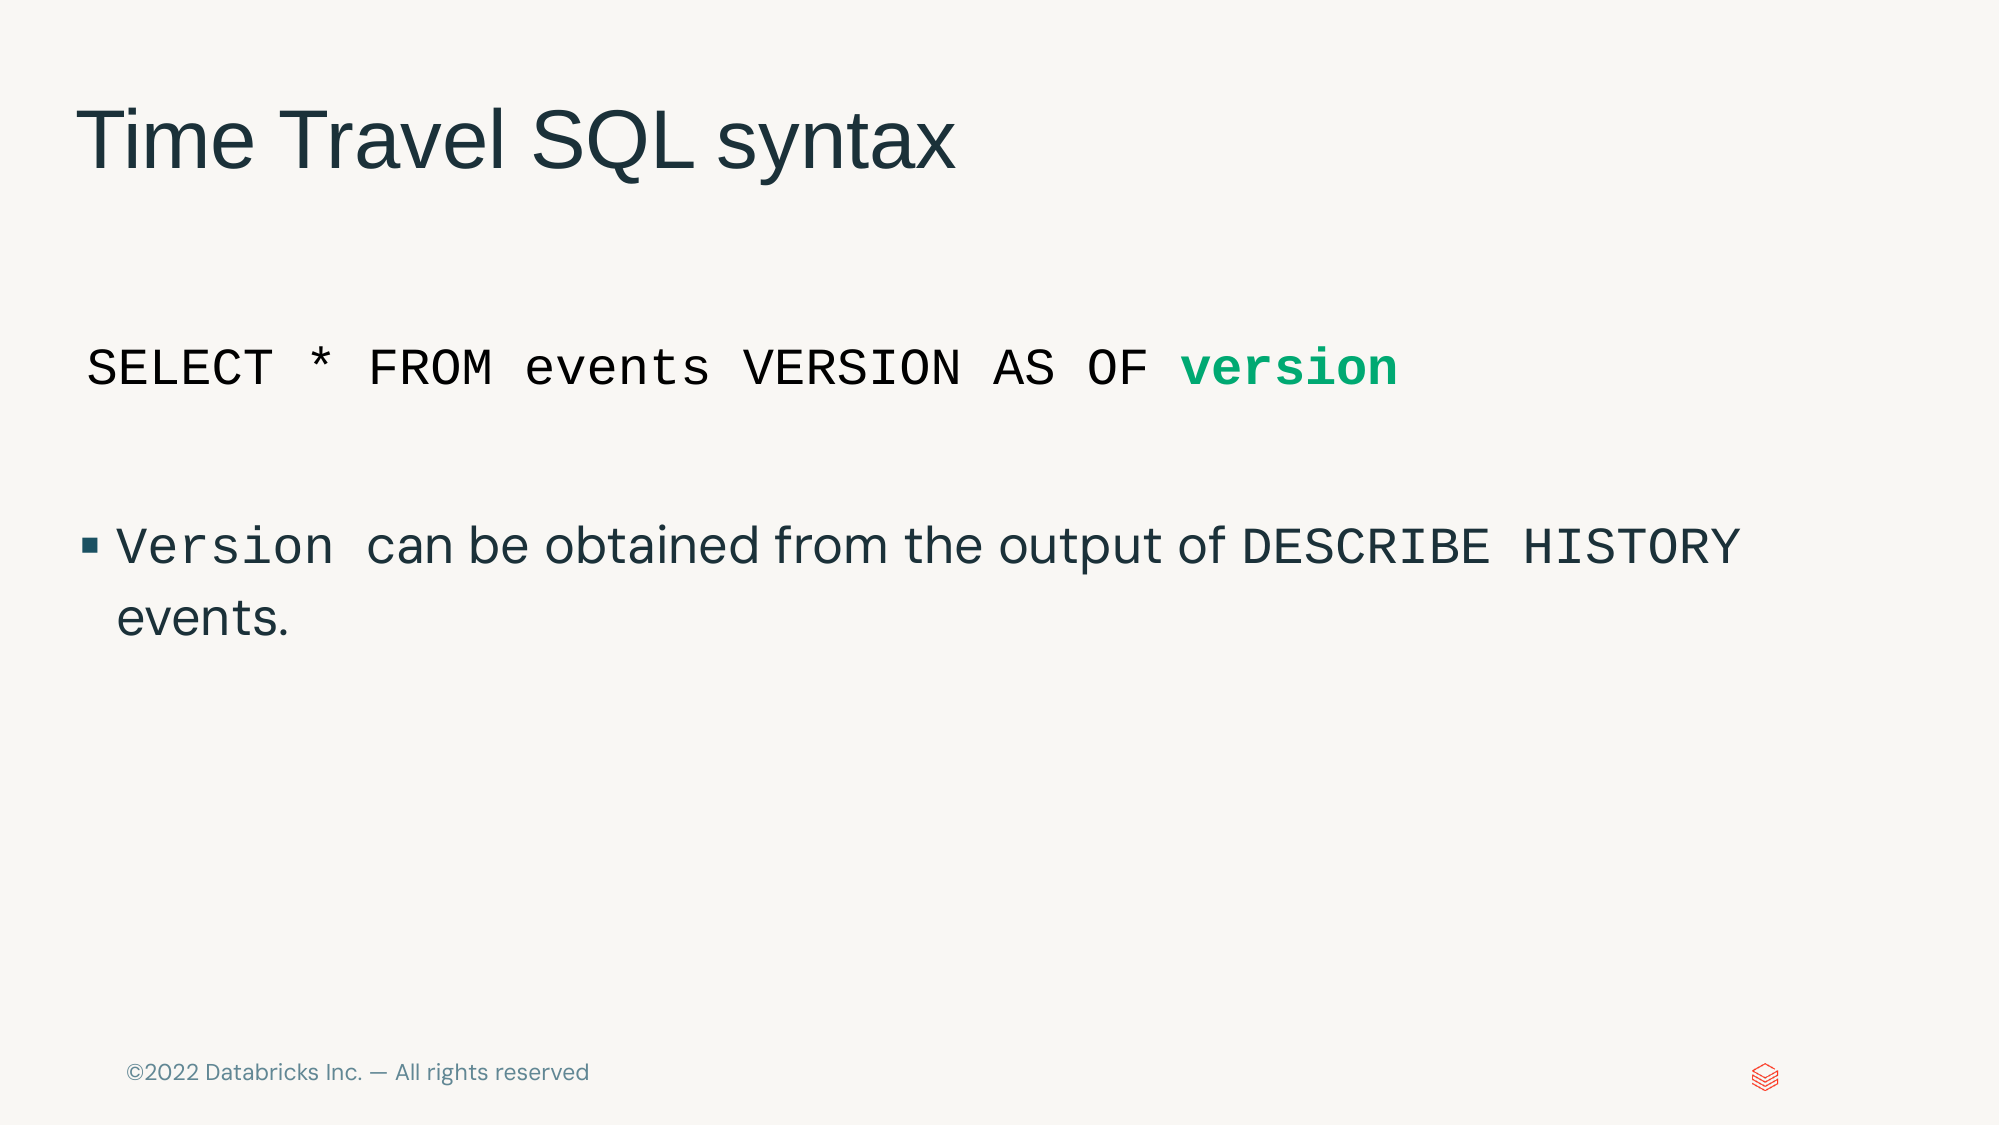

# Time Travel SQL syntax
SELECT * FROM events VERSION AS OF version
Version can be obtained from the output of DESCRIBE HISTORY events.